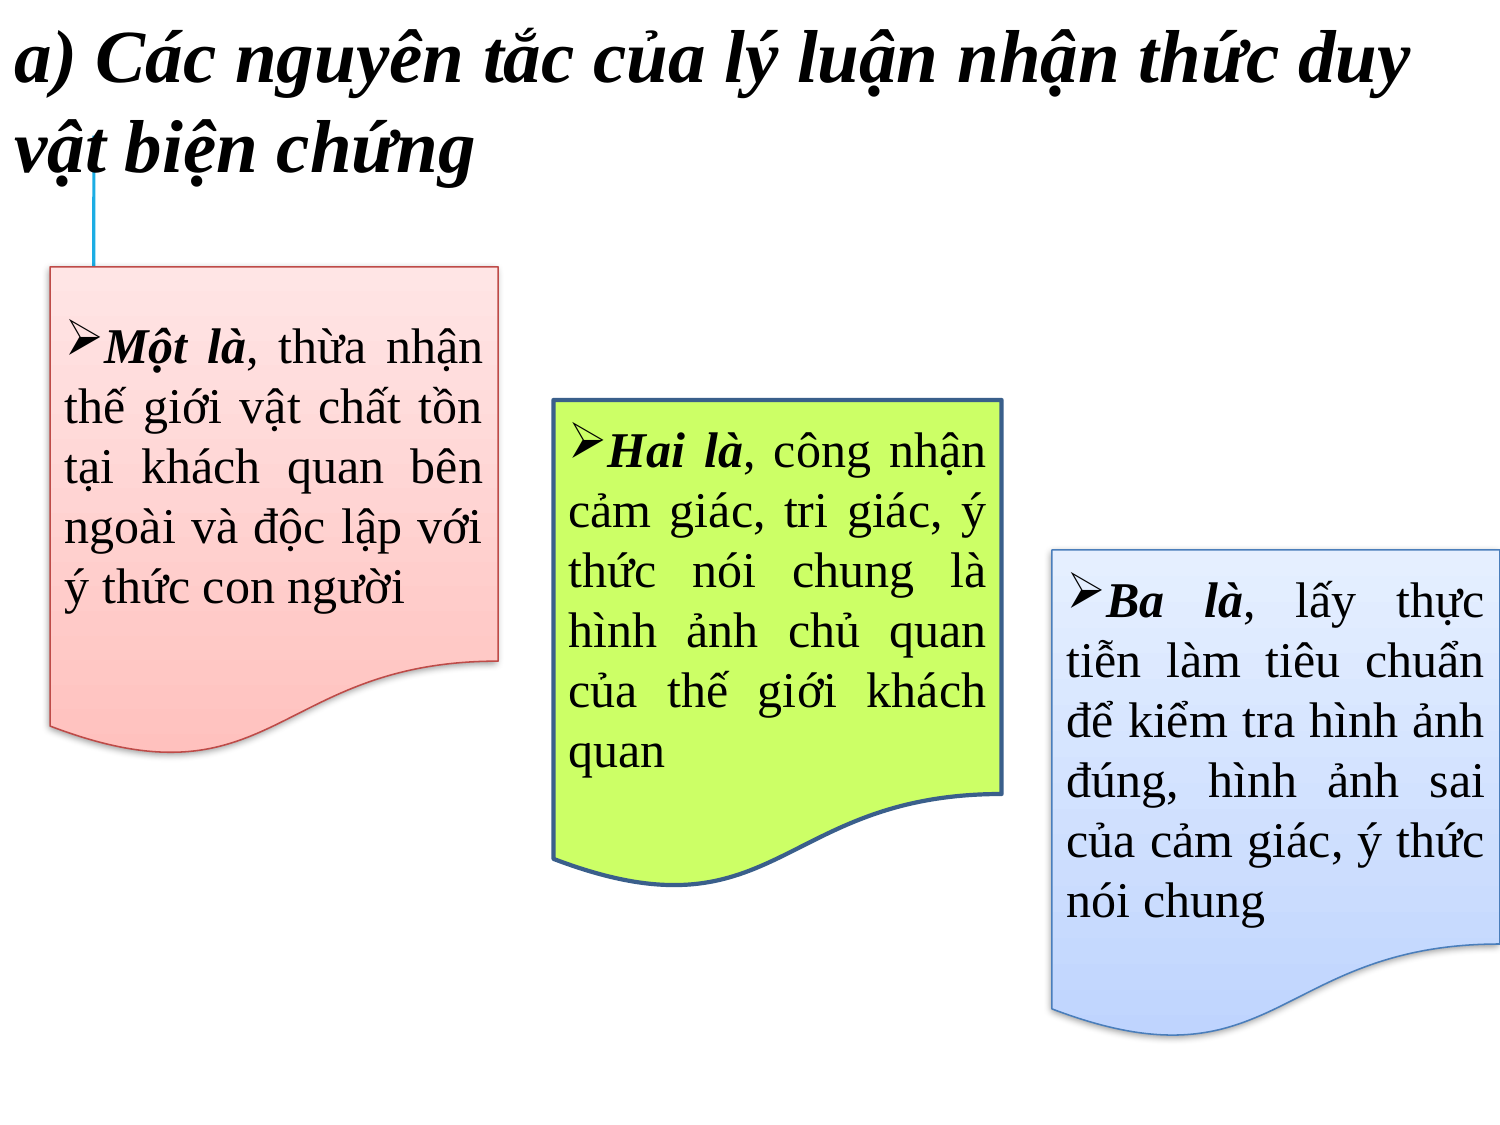

a) Các nguyên tắc của lý luận nhận thức duy vật biện chứng

Một là, thừa nhận thế giới vật chất tồn tại khách quan bên ngoài và độc lập với ý thức con người
Hai là, công nhận cảm giác, tri giác, ý thức nói chung là hình ảnh chủ quan của thế giới khách quan
Ba là, lấy thực tiễn làm tiêu chuẩn để kiểm tra hình ảnh đúng, hình ảnh sai của cảm giác, ý thức nói chung